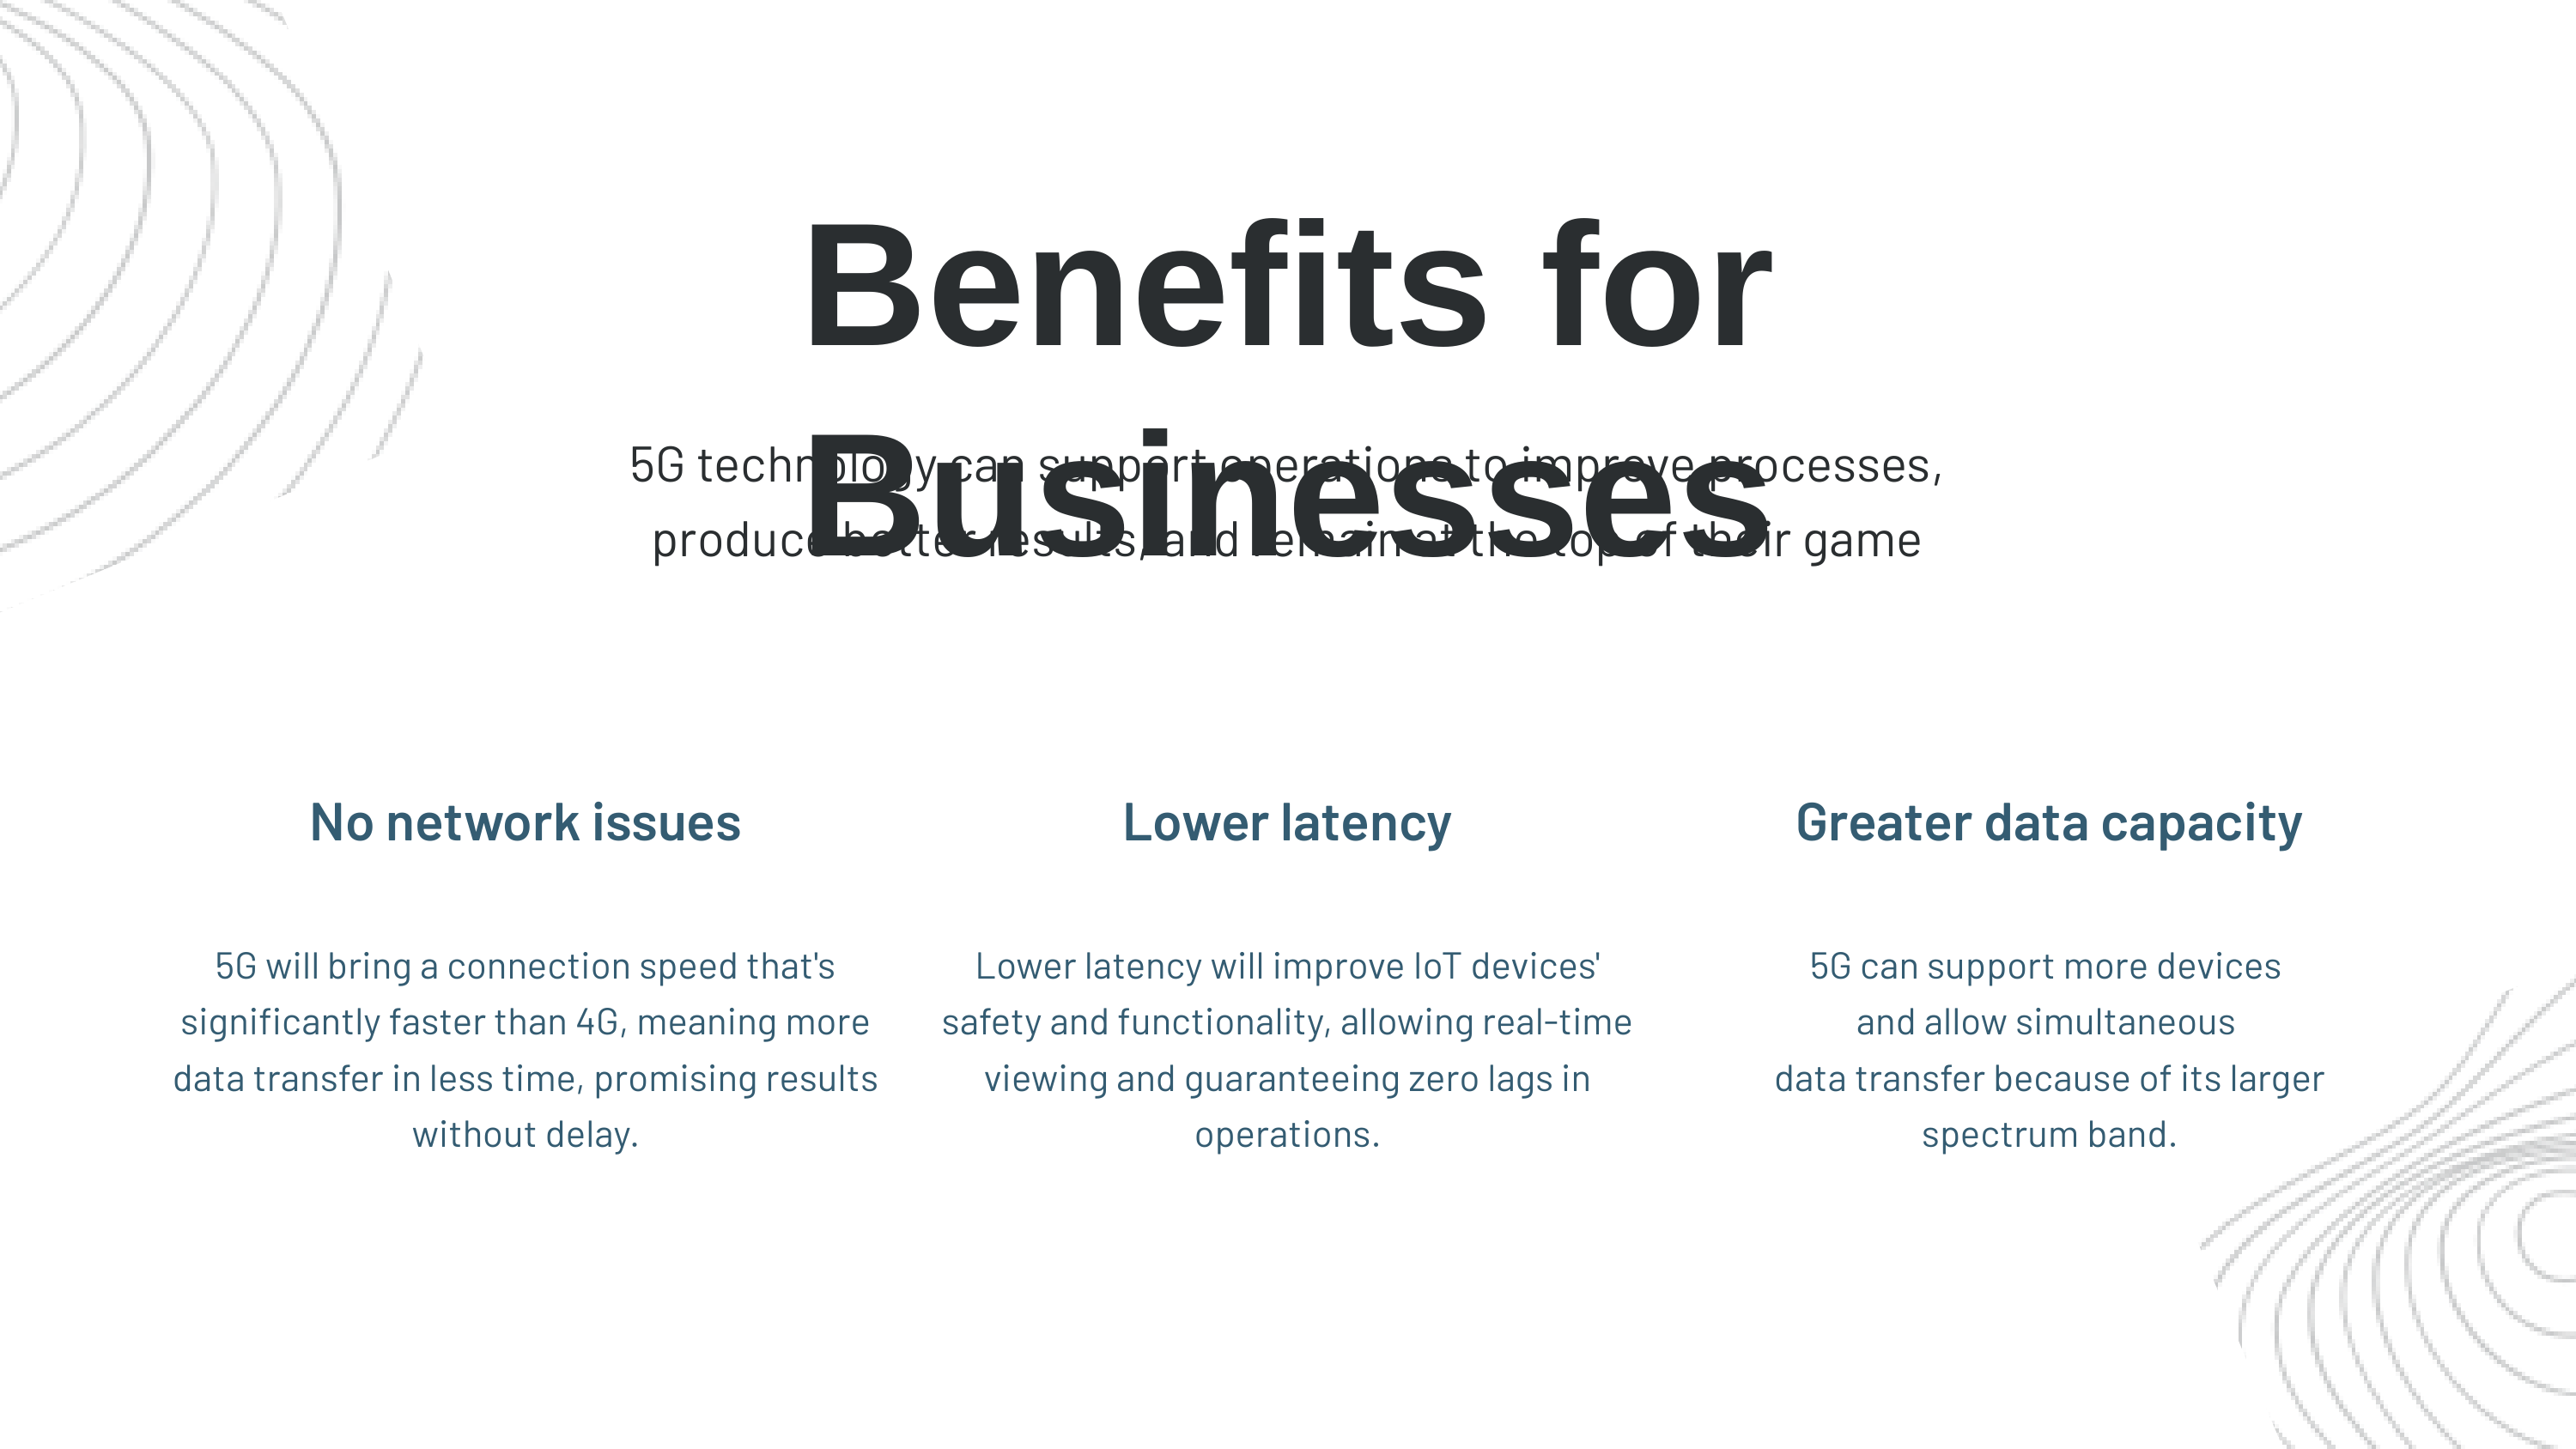

Benefits for Businesses
5G technology can support operations to improve processes,
produce better results, and remain at the top of their game
| No network issues | Lower latency | Greater data capacity |
| --- | --- | --- |
| 5G will bring a connection speed that's significantly faster than 4G, meaning more data transfer in less time, promising results without delay. | Lower latency will improve IoT devices' safety and functionality, allowing real-time viewing and guaranteeing zero lags in operations. | 5G can support more devices and allow simultaneous data transfer because of its larger spectrum band. |